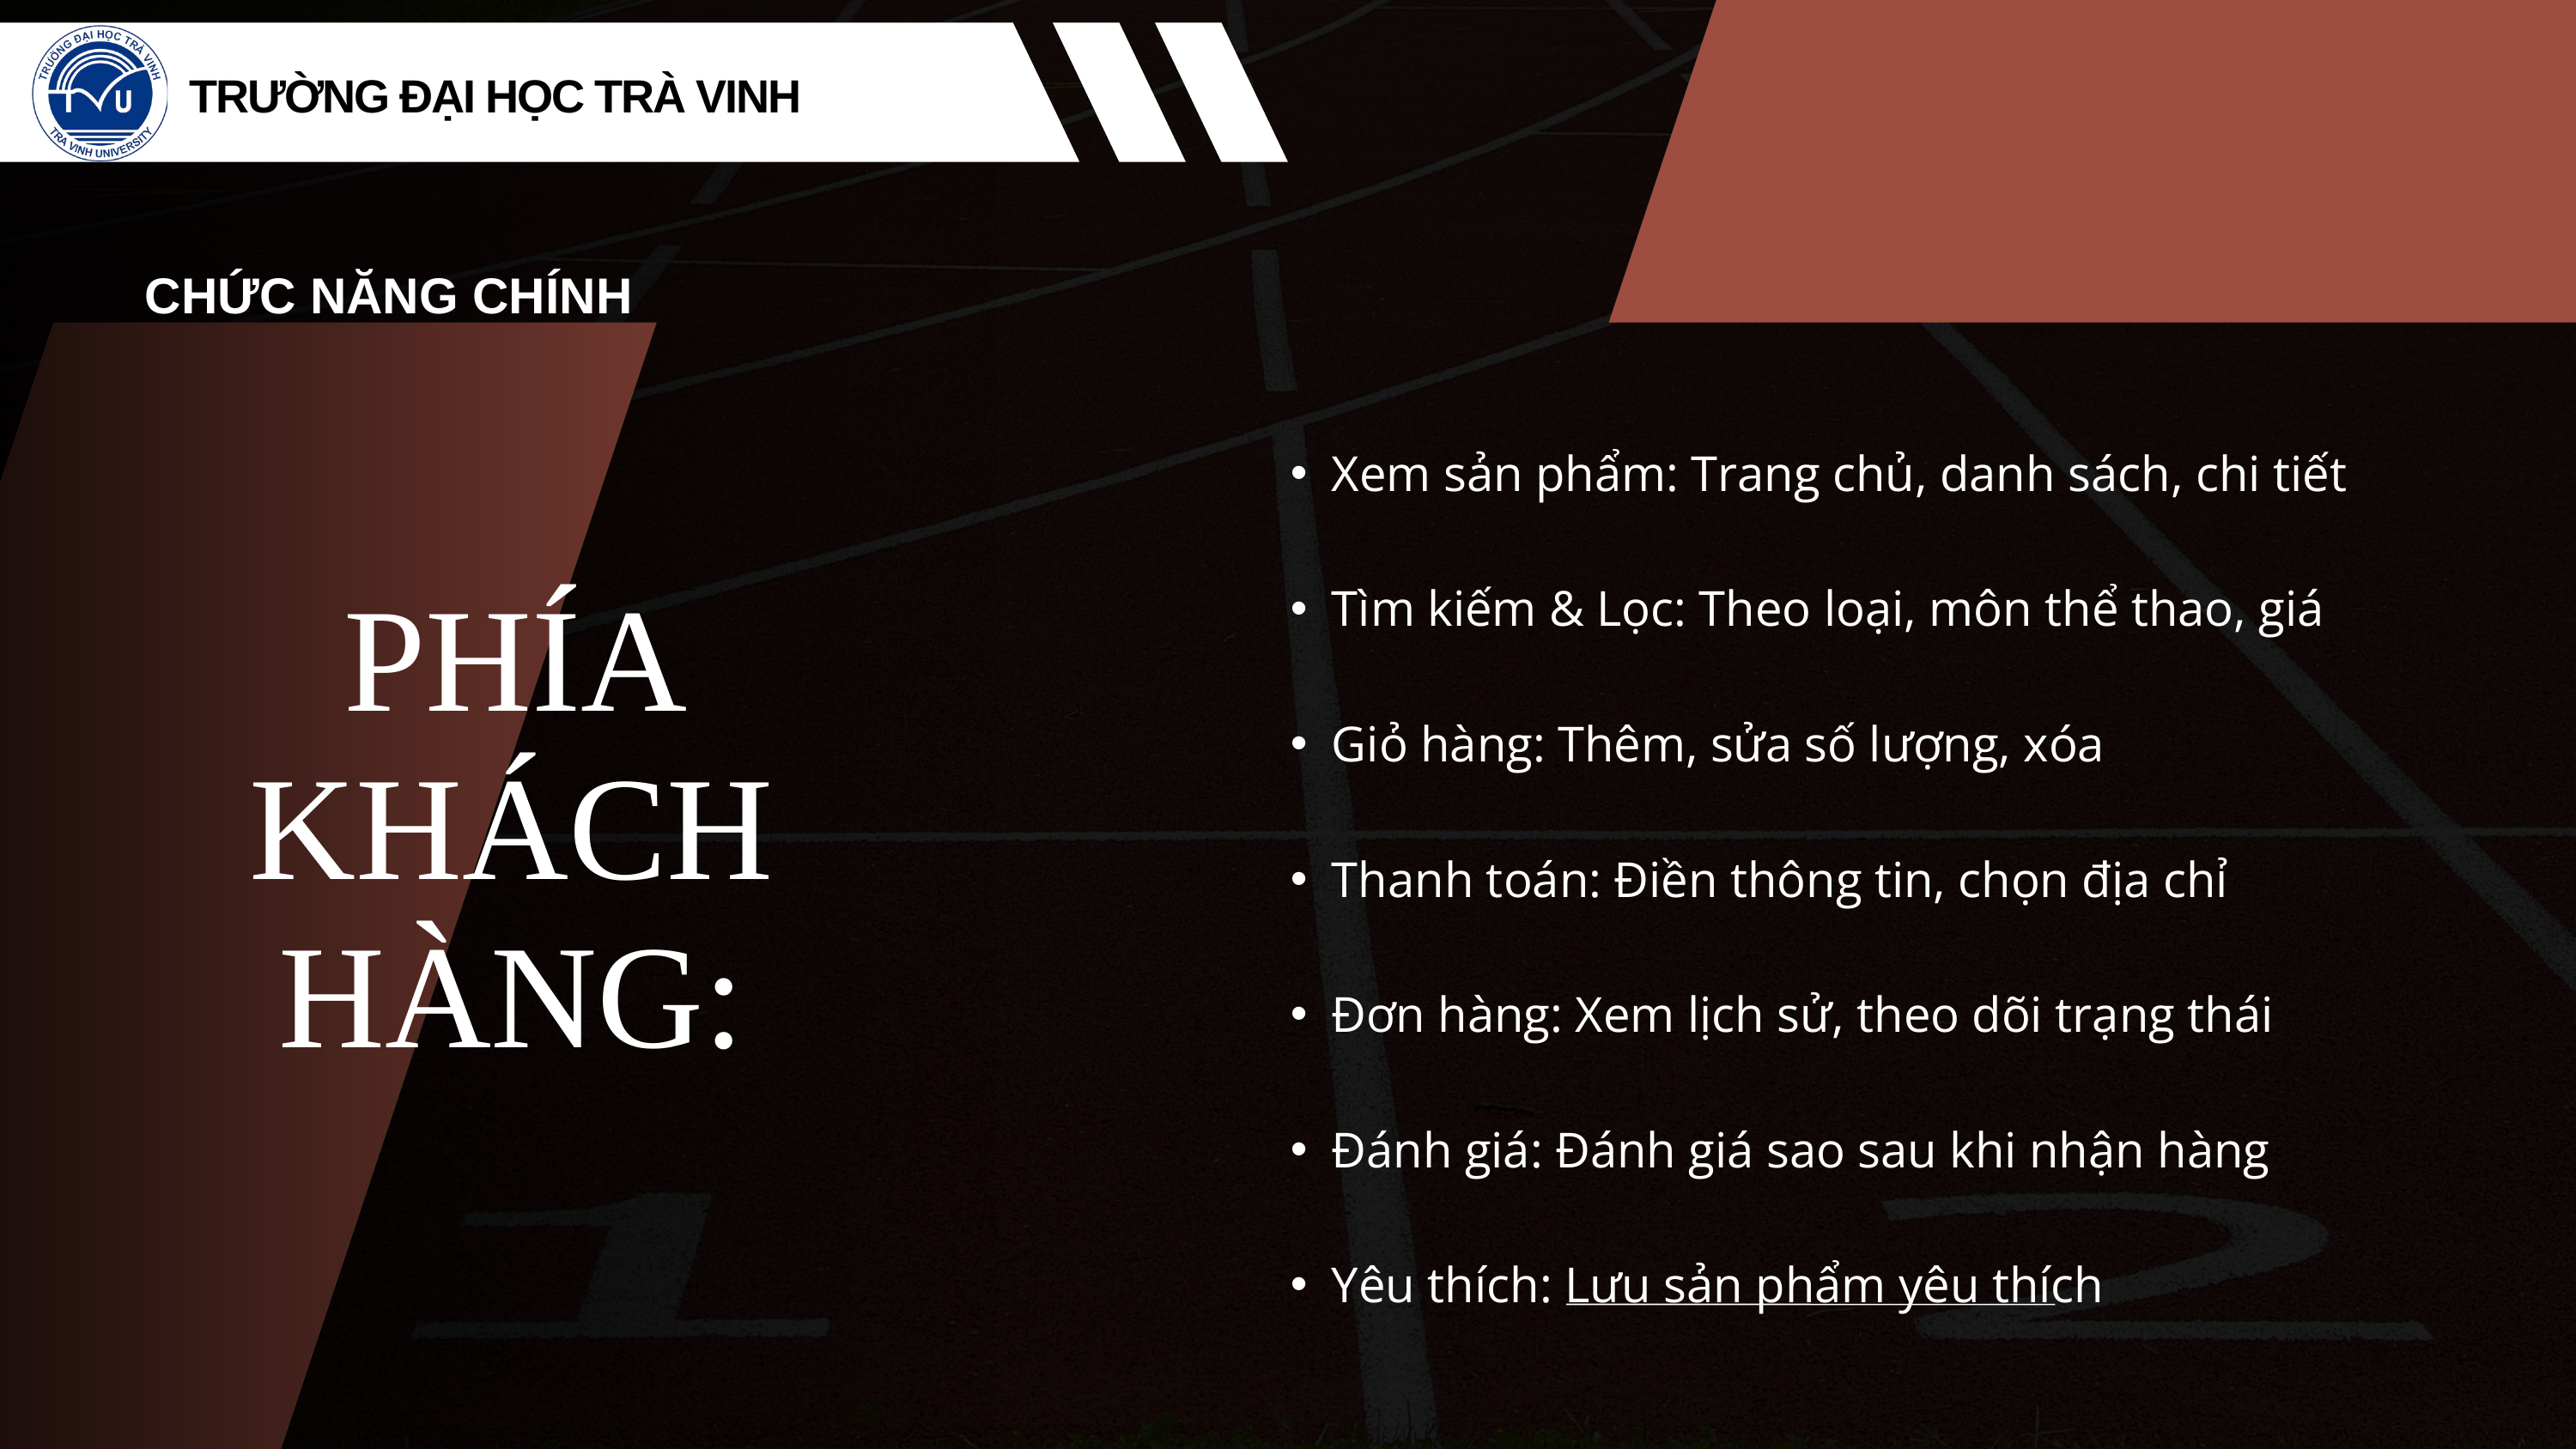

TRƯỜNG ĐẠI HỌC TRÀ VINH
CHỨC NĂNG CHÍNH

Xem sản phẩm: Trang chủ, danh sách, chi tiết

Tìm kiếm & Lọc: Theo loại, môn thể thao, giá

Giỏ hàng: Thêm, sửa số lượng, xóa

Thanh toán: Điền thông tin, chọn địa chỉ

Đơn hàng: Xem lịch sử, theo dõi trạng thái

Đánh giá: Đánh giá sao sau khi nhận hàng

Yêu thích: Lưu sản phẩm yêu thích
PHÍA KHÁCH HÀNG: